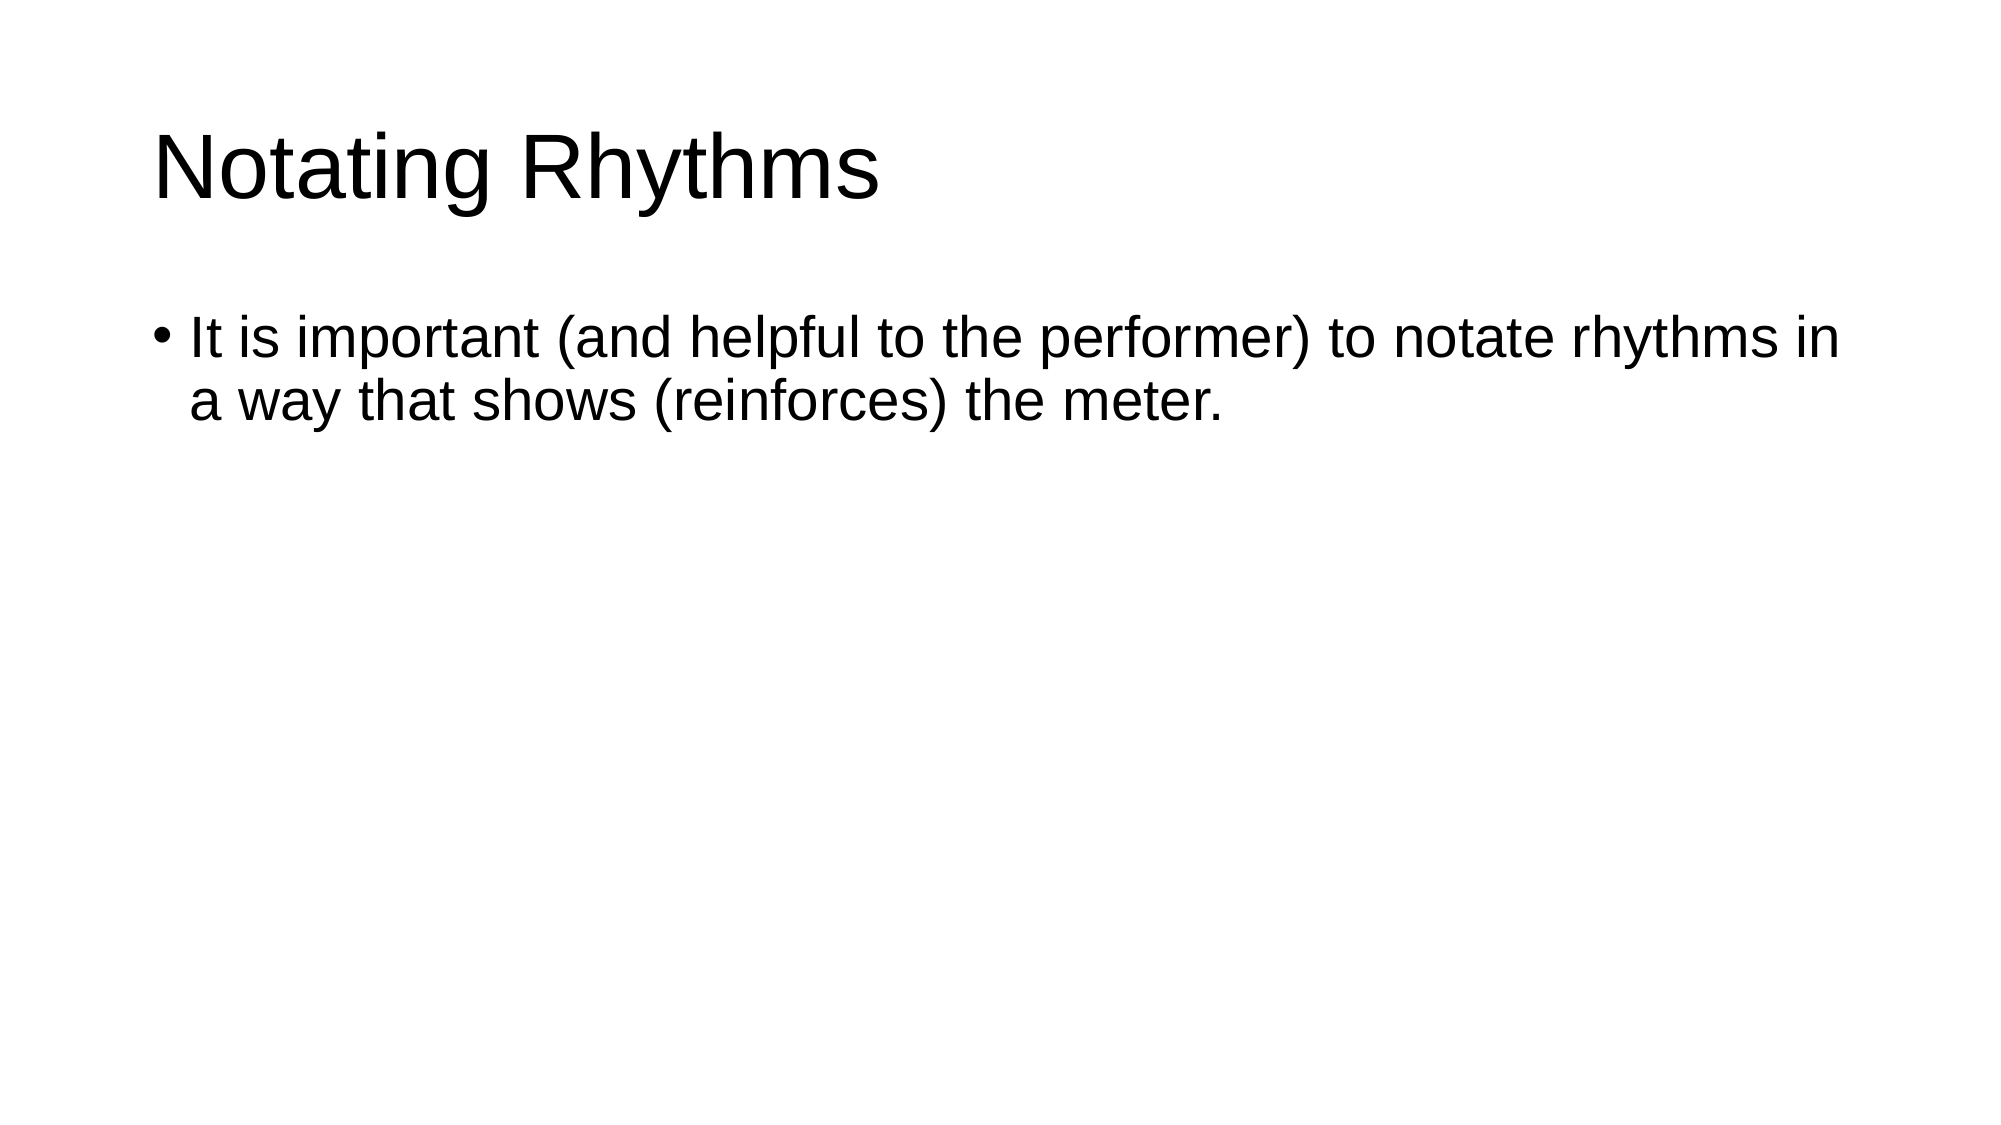

# Notating Rhythms
It is important (and helpful to the performer) to notate rhythms in a way that shows (reinforces) the meter.